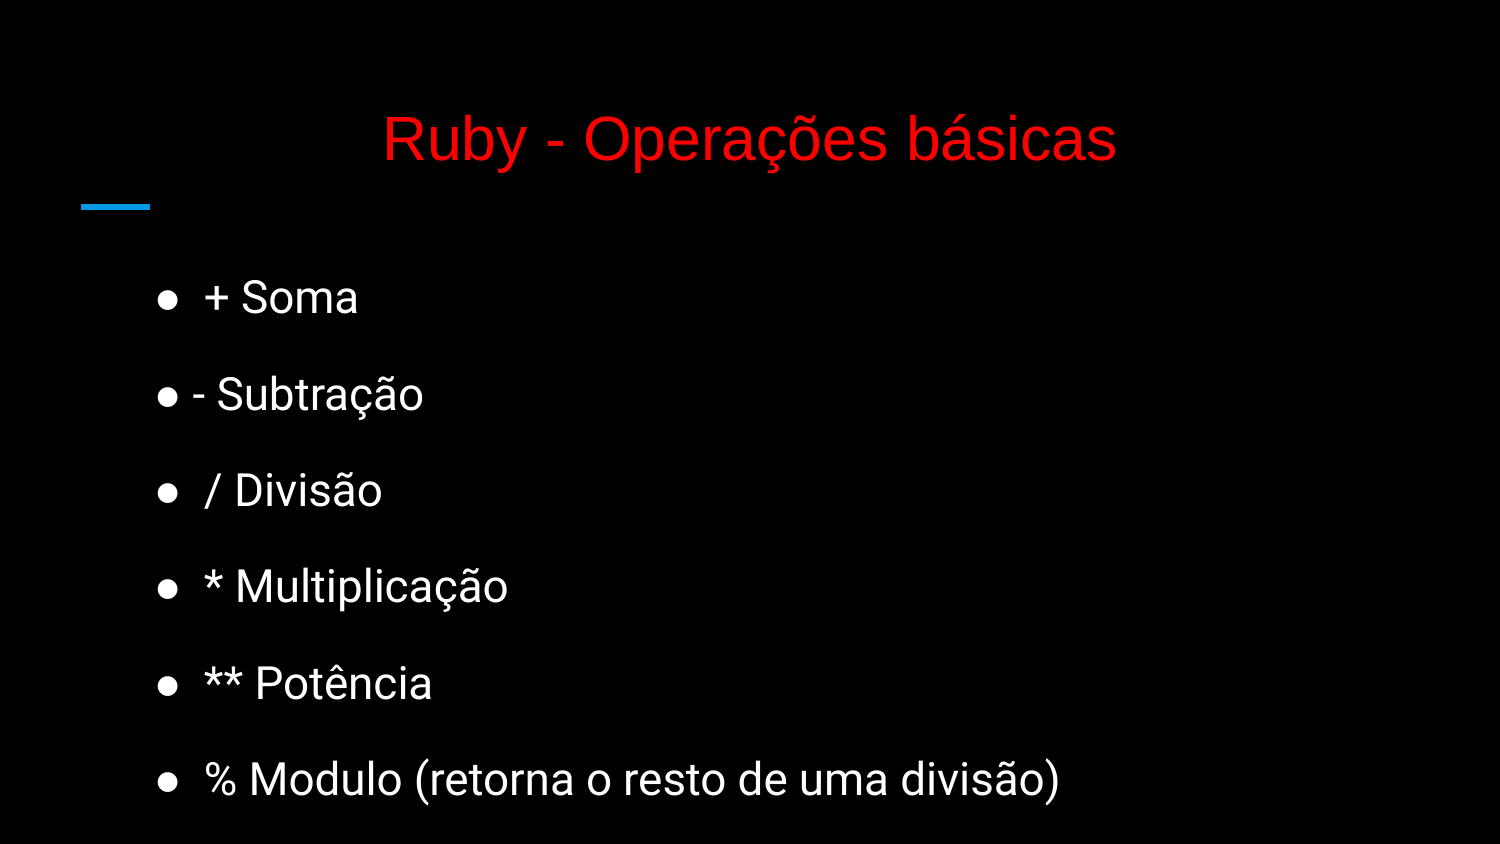

# Ruby - Operações básicas
●  + Soma
● - Subtração
●  / Divisão
●  * Multiplicação
●  ** Potência
●  % Modulo (retorna o resto de uma divisão)